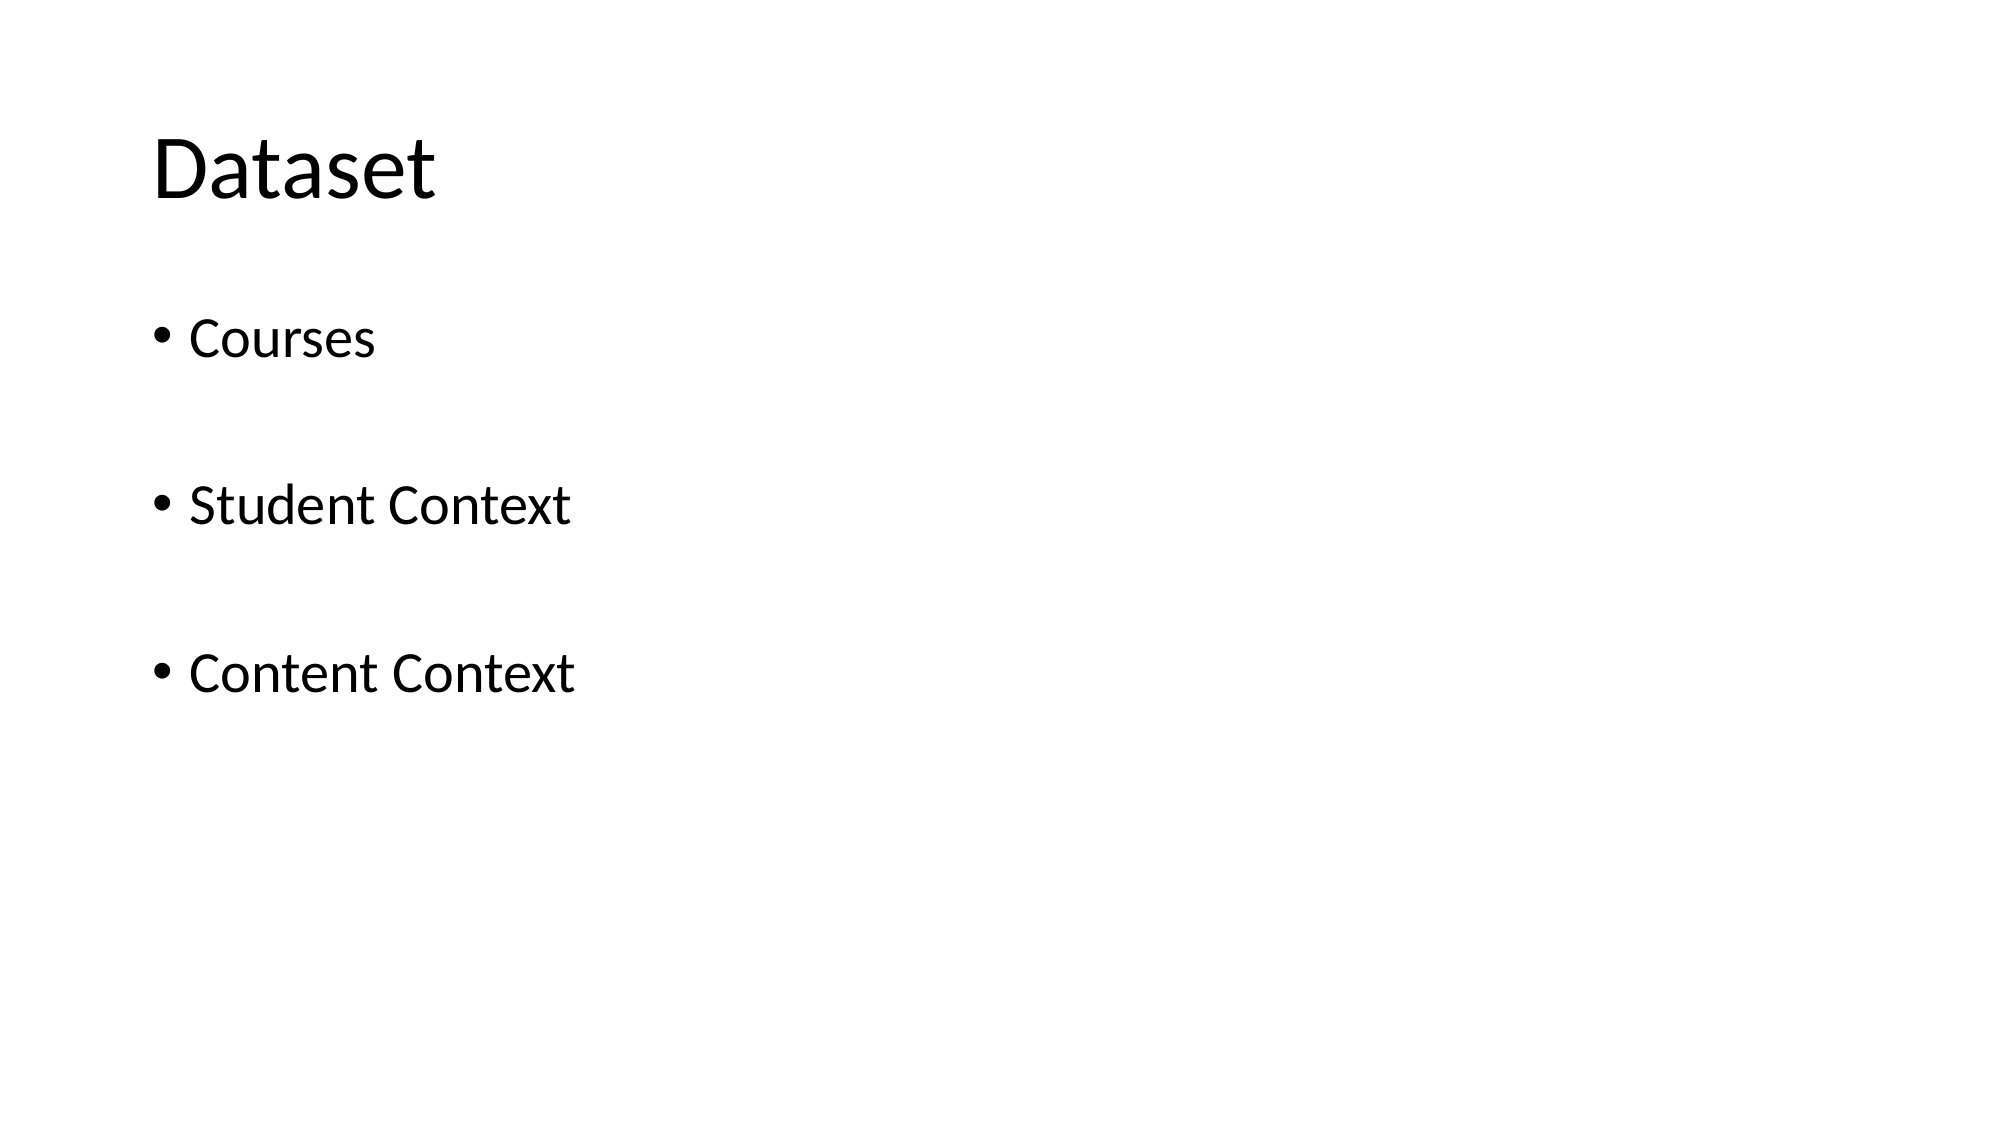

# Dataset
Courses

Student Context

Content Context